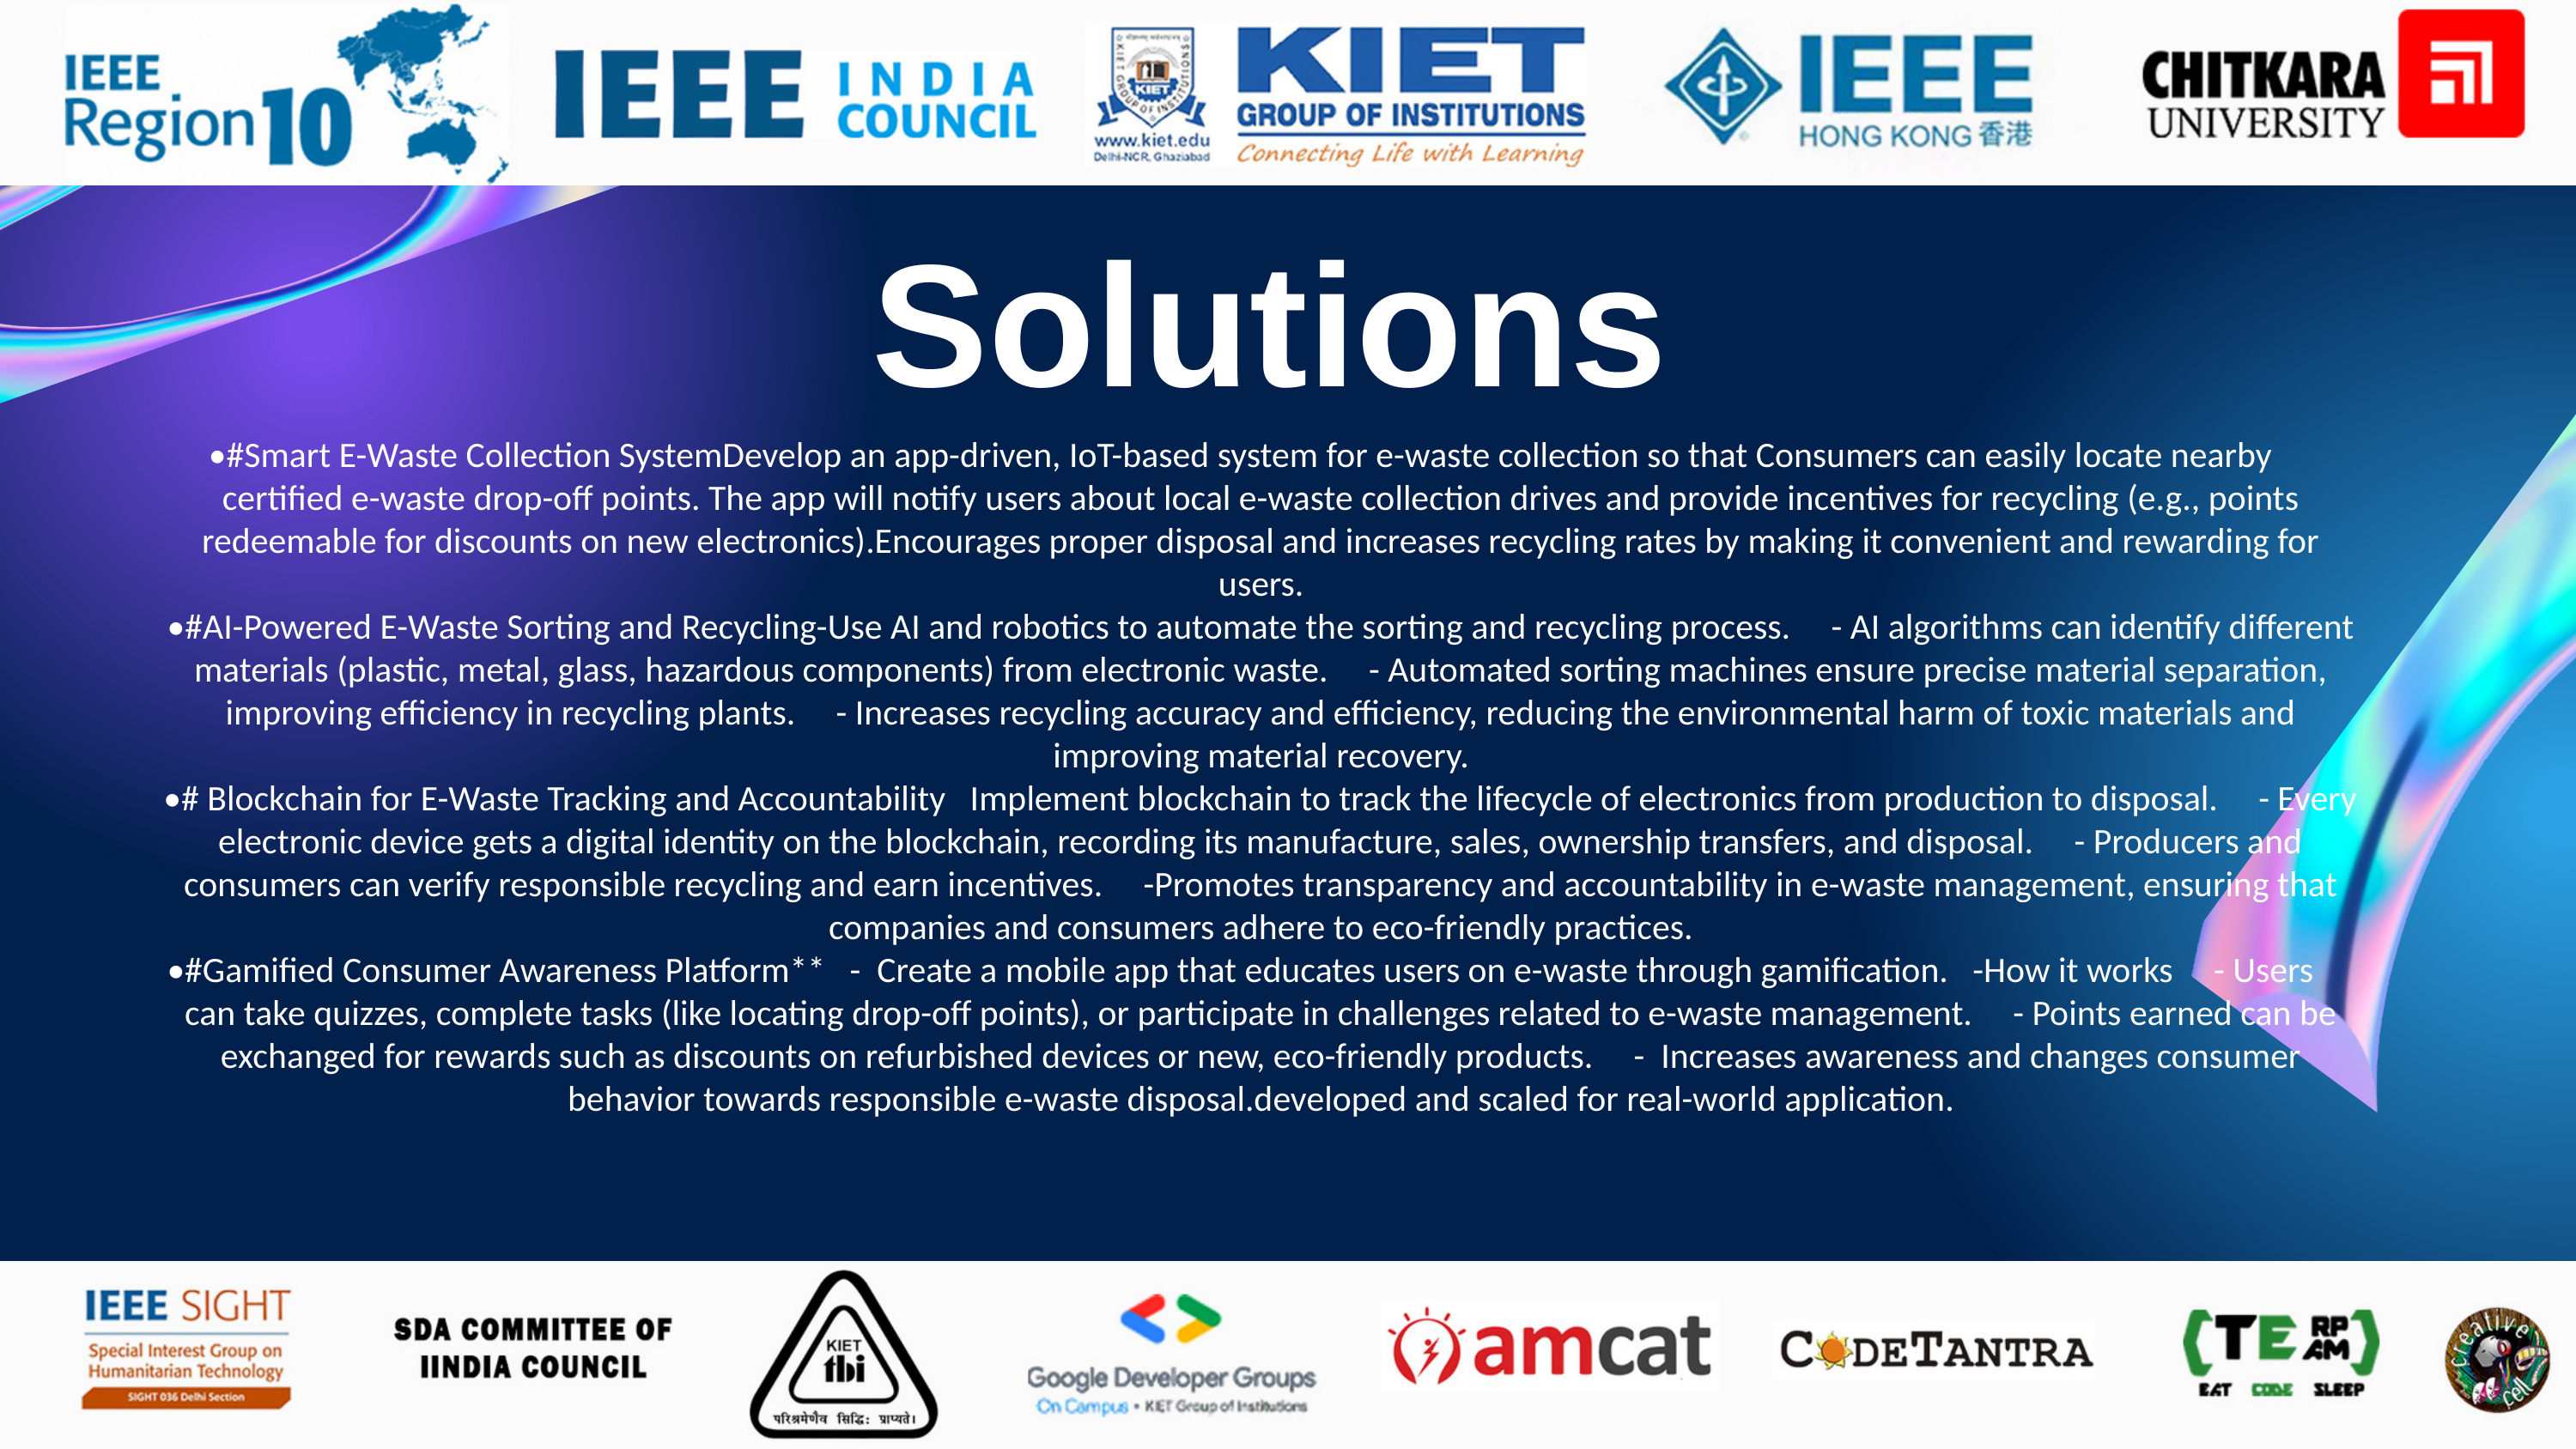

Solutions
•#Smart E-Waste Collection SystemDevelop an app-driven, IoT-based system for e-waste collection so that Consumers can easily locate nearby      certified e-waste drop-off points. The app will notify users about local e-waste collection drives and provide incentives for recycling (e.g., points redeemable for discounts on new electronics).Encourages proper disposal and increases recycling rates by making it convenient and rewarding for users.
•#AI-Powered E-Waste Sorting and Recycling-Use AI and robotics to automate the sorting and recycling process.     - AI algorithms can identify different materials (plastic, metal, glass, hazardous components) from electronic waste.     - Automated sorting machines ensure precise material separation, improving efficiency in recycling plants.     - Increases recycling accuracy and efficiency, reducing the environmental harm of toxic materials and improving material recovery.
•# Blockchain for E-Waste Tracking and Accountability   Implement blockchain to track the lifecycle of electronics from production to disposal.     - Every electronic device gets a digital identity on the blockchain, recording its manufacture, sales, ownership transfers, and disposal.     - Producers and consumers can verify responsible recycling and earn incentives.     -Promotes transparency and accountability in e-waste management, ensuring that companies and consumers adhere to eco-friendly practices.
•#Gamified Consumer Awareness Platform**   -  Create a mobile app that educates users on e-waste through gamification.   -How it works     - Users      can take quizzes, complete tasks (like locating drop-off points), or participate in challenges related to e-waste management.     - Points earned can be exchanged for rewards such as discounts on refurbished devices or new, eco-friendly products.     -  Increases awareness and changes consumer behavior towards responsible e-waste disposal.developed and scaled for real-world application.